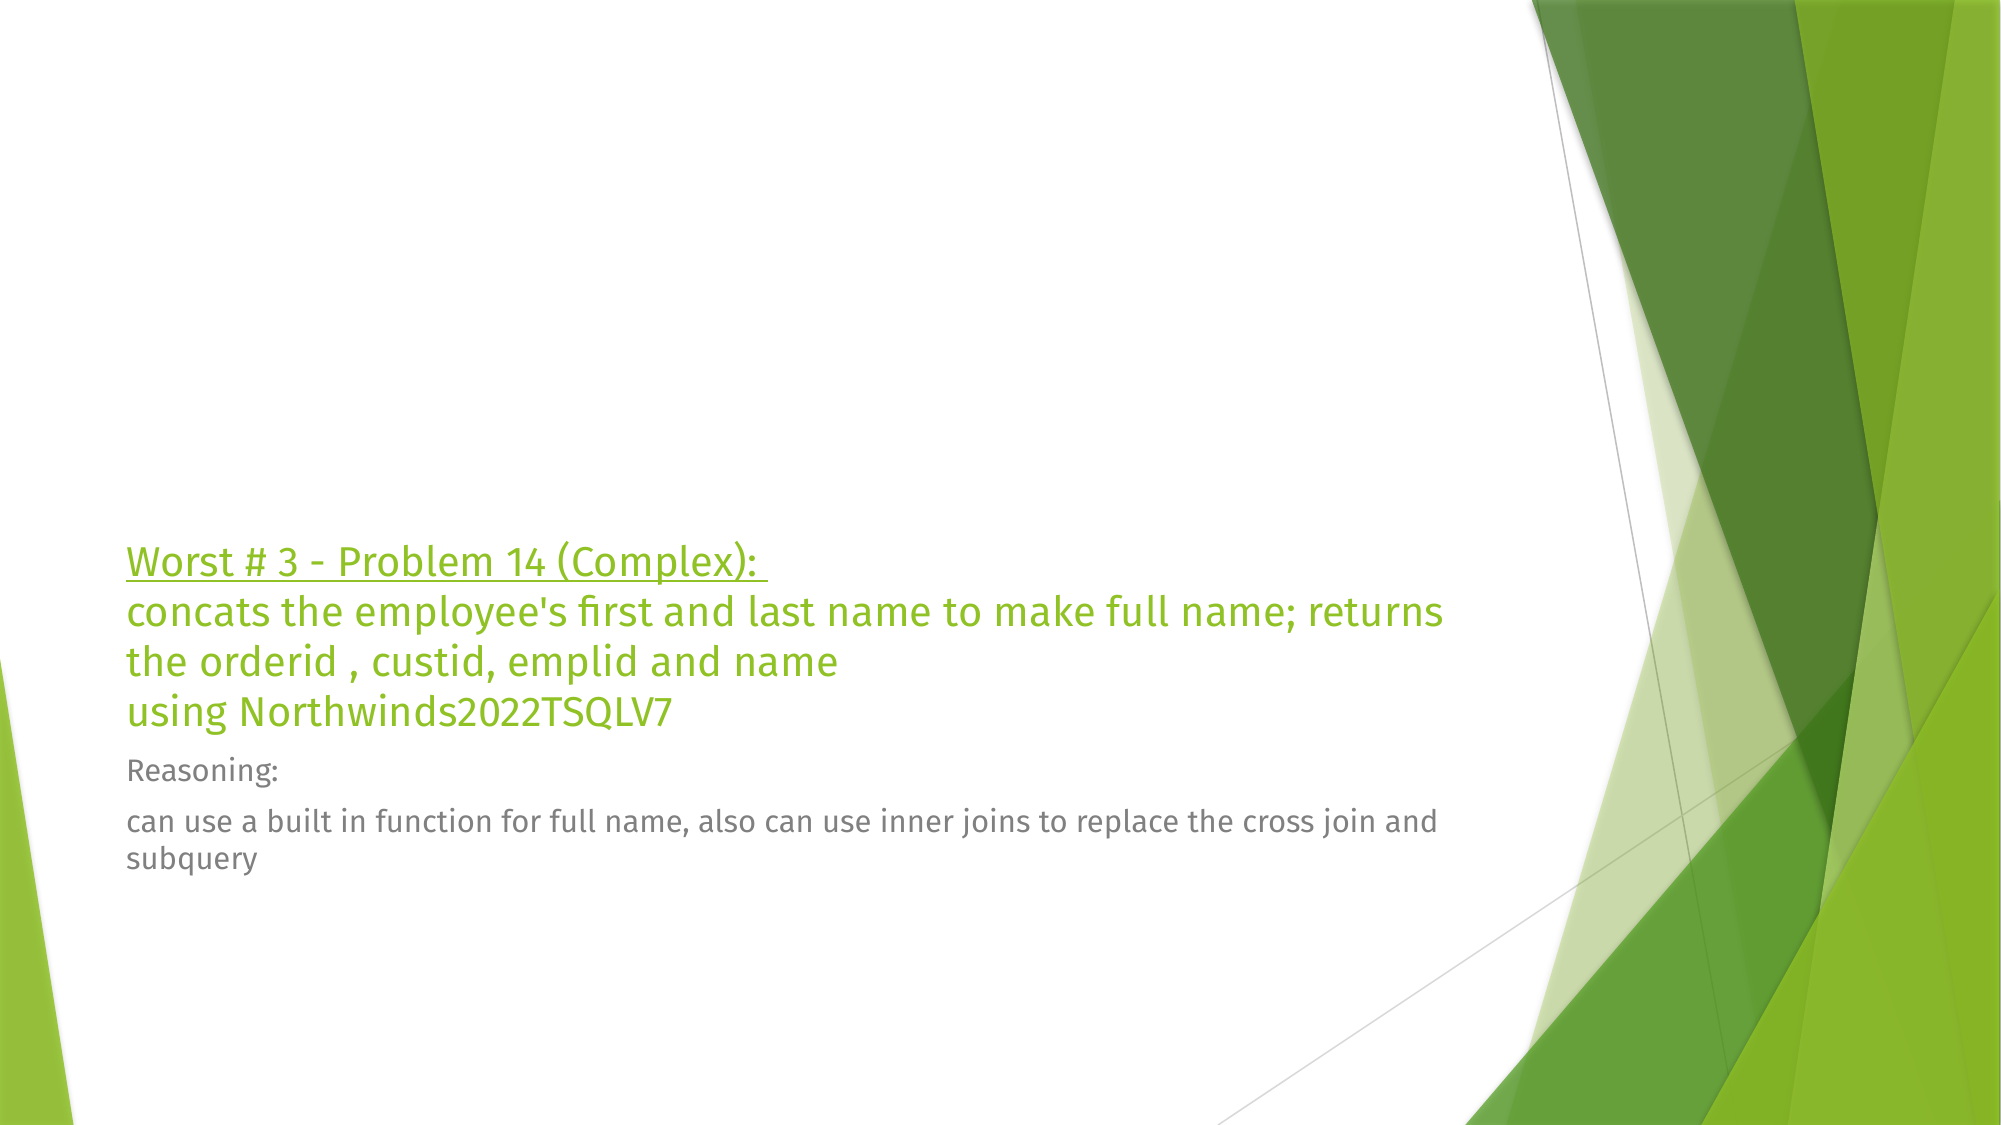

# Worst # 3 - Problem 14 (Complex): concats the employee's first and last name to make full name; returns the orderid , custid, emplid and name
using Northwinds2022TSQLV7
Reasoning:
can use a built in function for full name, also can use inner joins to replace the cross join and subquery